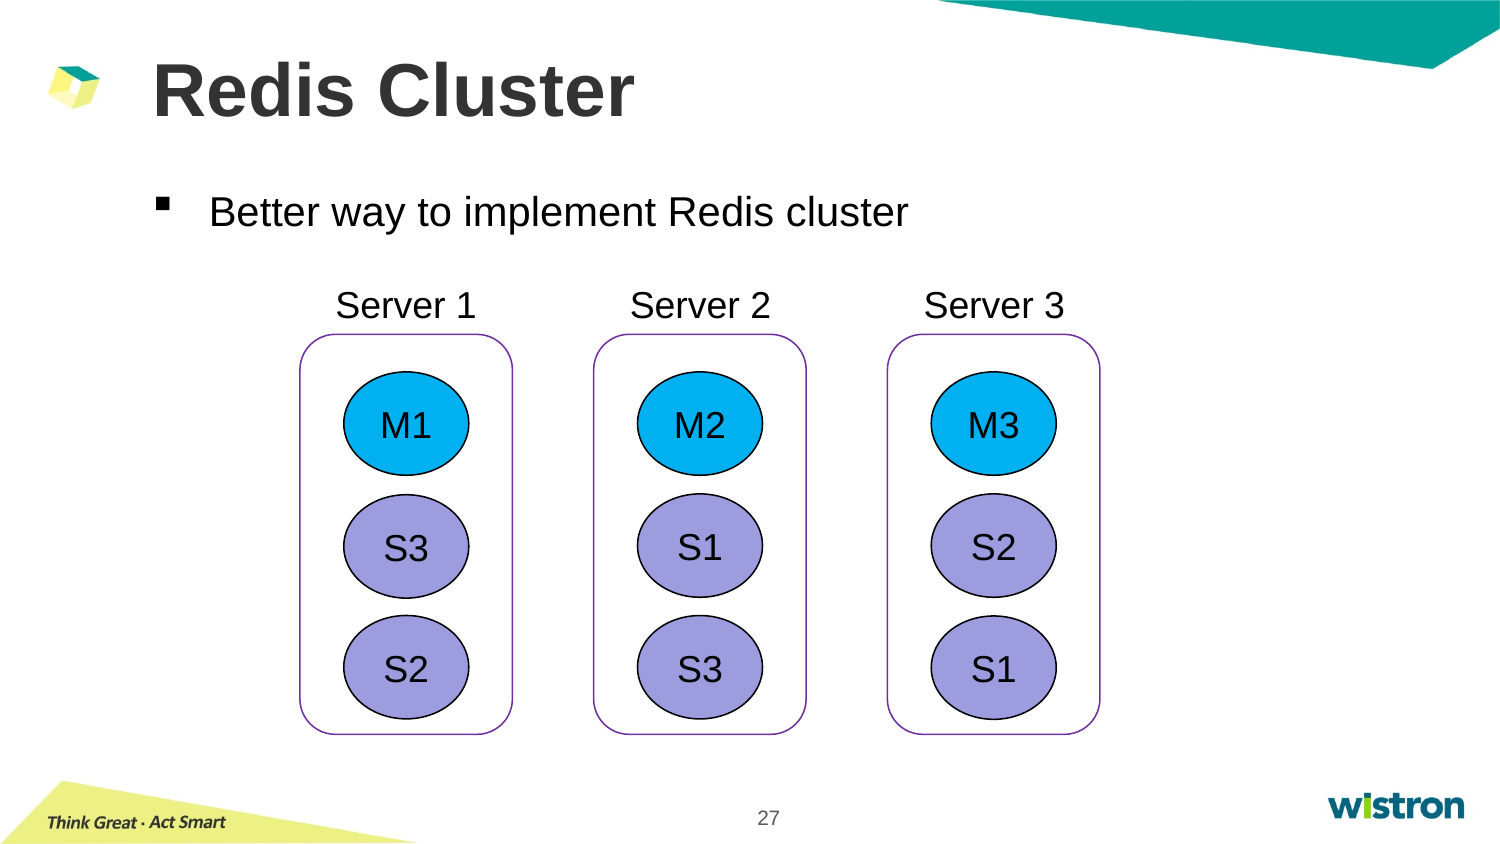

# Redis Cluster
Better way to implement Redis cluster
Server 1
Server 2
Server 3

M1
M2
M3
S1
S2
S3
S2
S3
S1
27